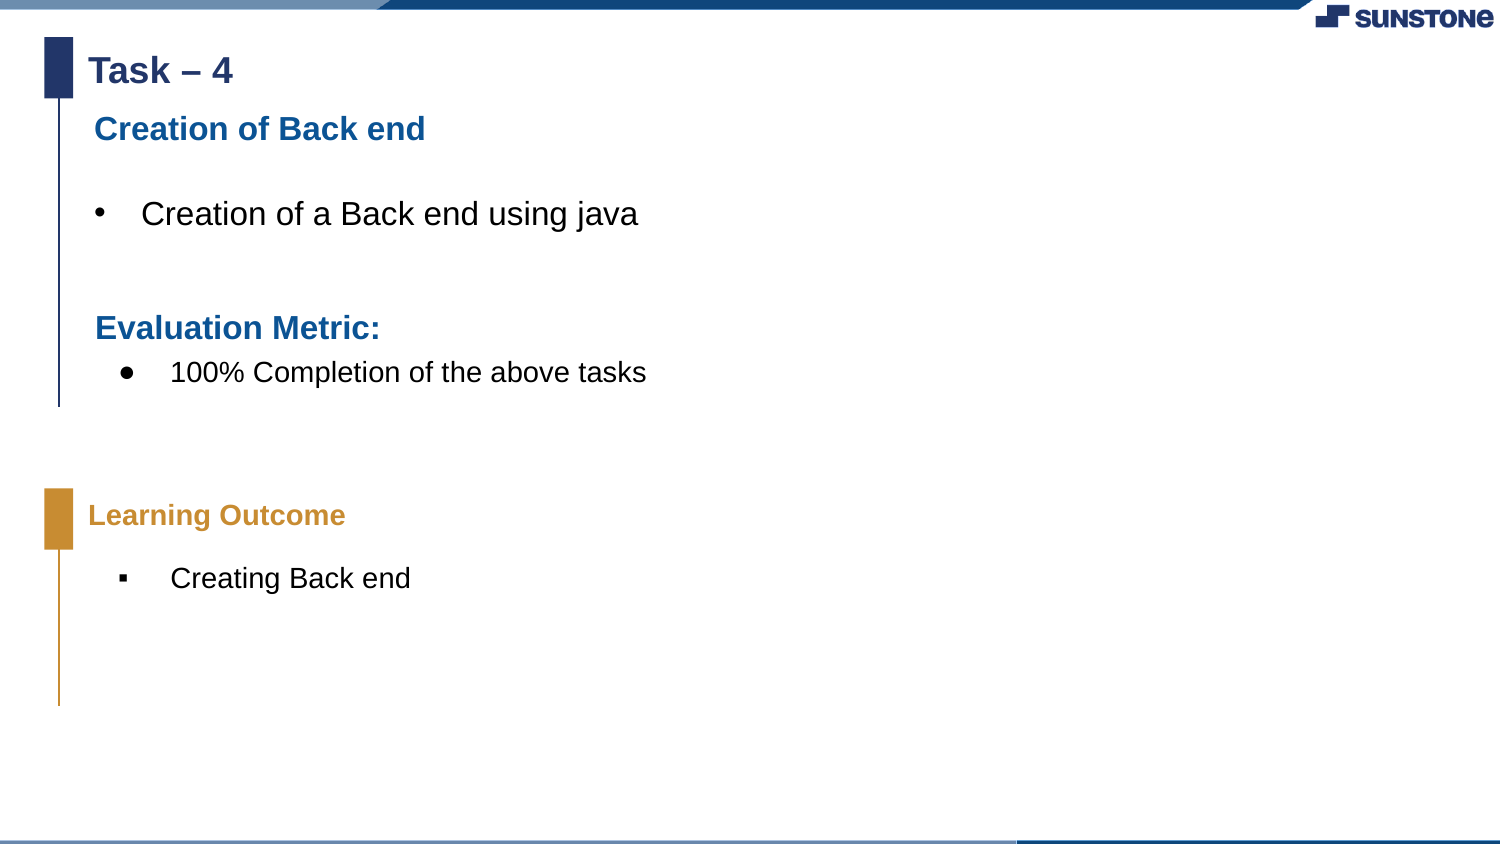

Task – 4

Creation of Back end

Creation of a Back end using java

Evaluation Metric:
100% Completion of the above tasks
Learning Outcome
Creating Back end